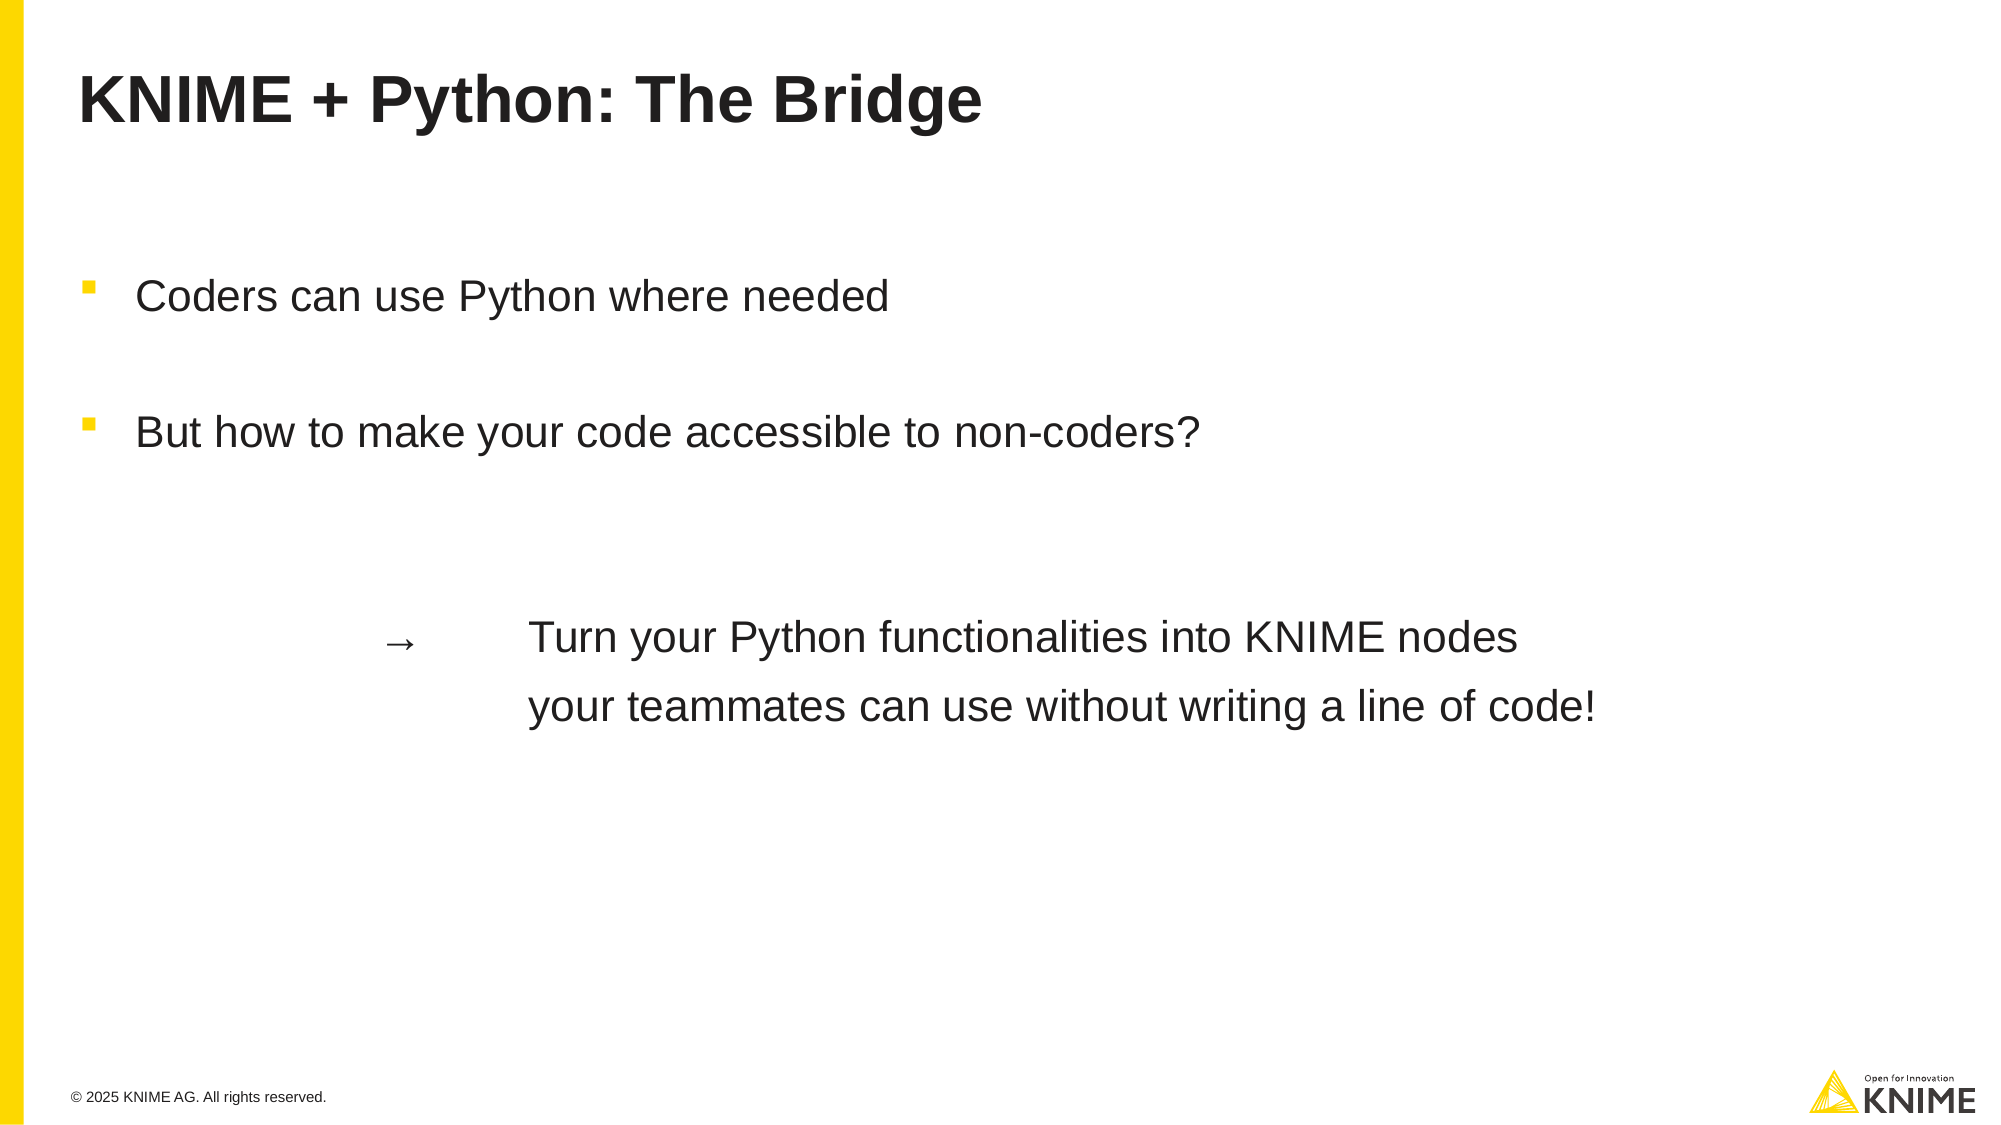

# KNIME + Python: The Bridge

Coders can use Python where needed

But how to make your code accessible to non-coders?

		→	Turn your Python functionalities into KNIME nodes
			your teammates can use without writing a line of code!